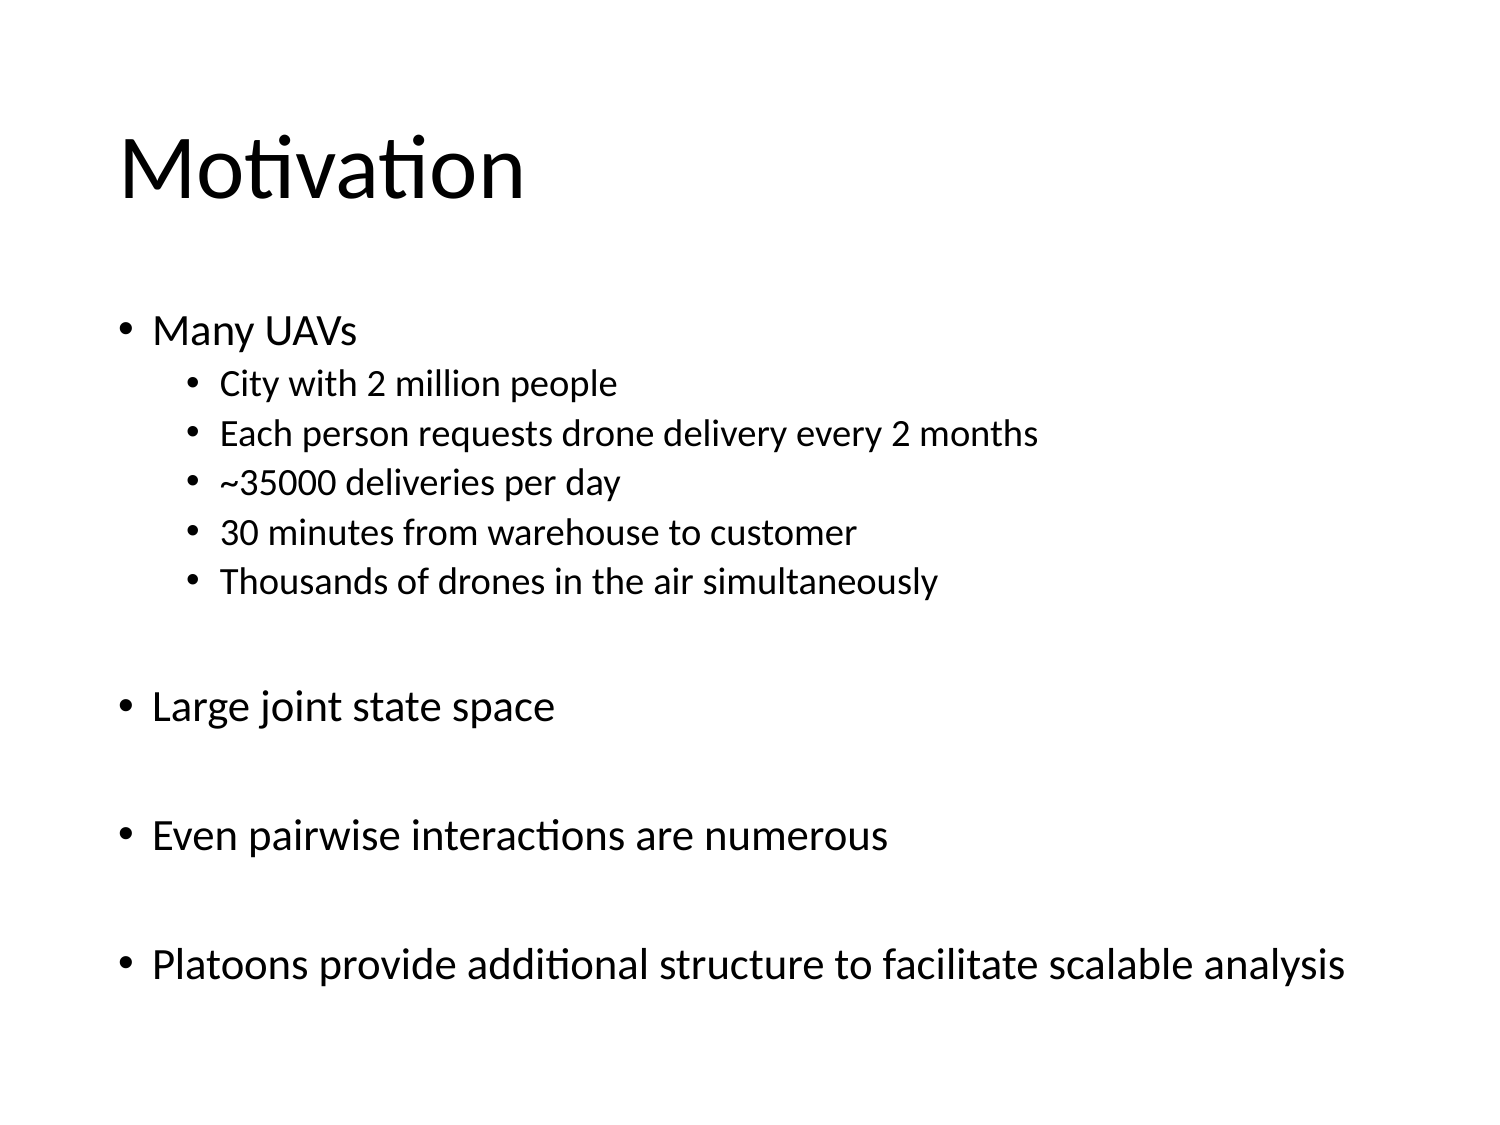

# Motivation
Many UAVs
City with 2 million people
Each person requests drone delivery every 2 months
~35000 deliveries per day
30 minutes from warehouse to customer
Thousands of drones in the air simultaneously

Large joint state space

Even pairwise interactions are numerous

Platoons provide additional structure to facilitate scalable analysis